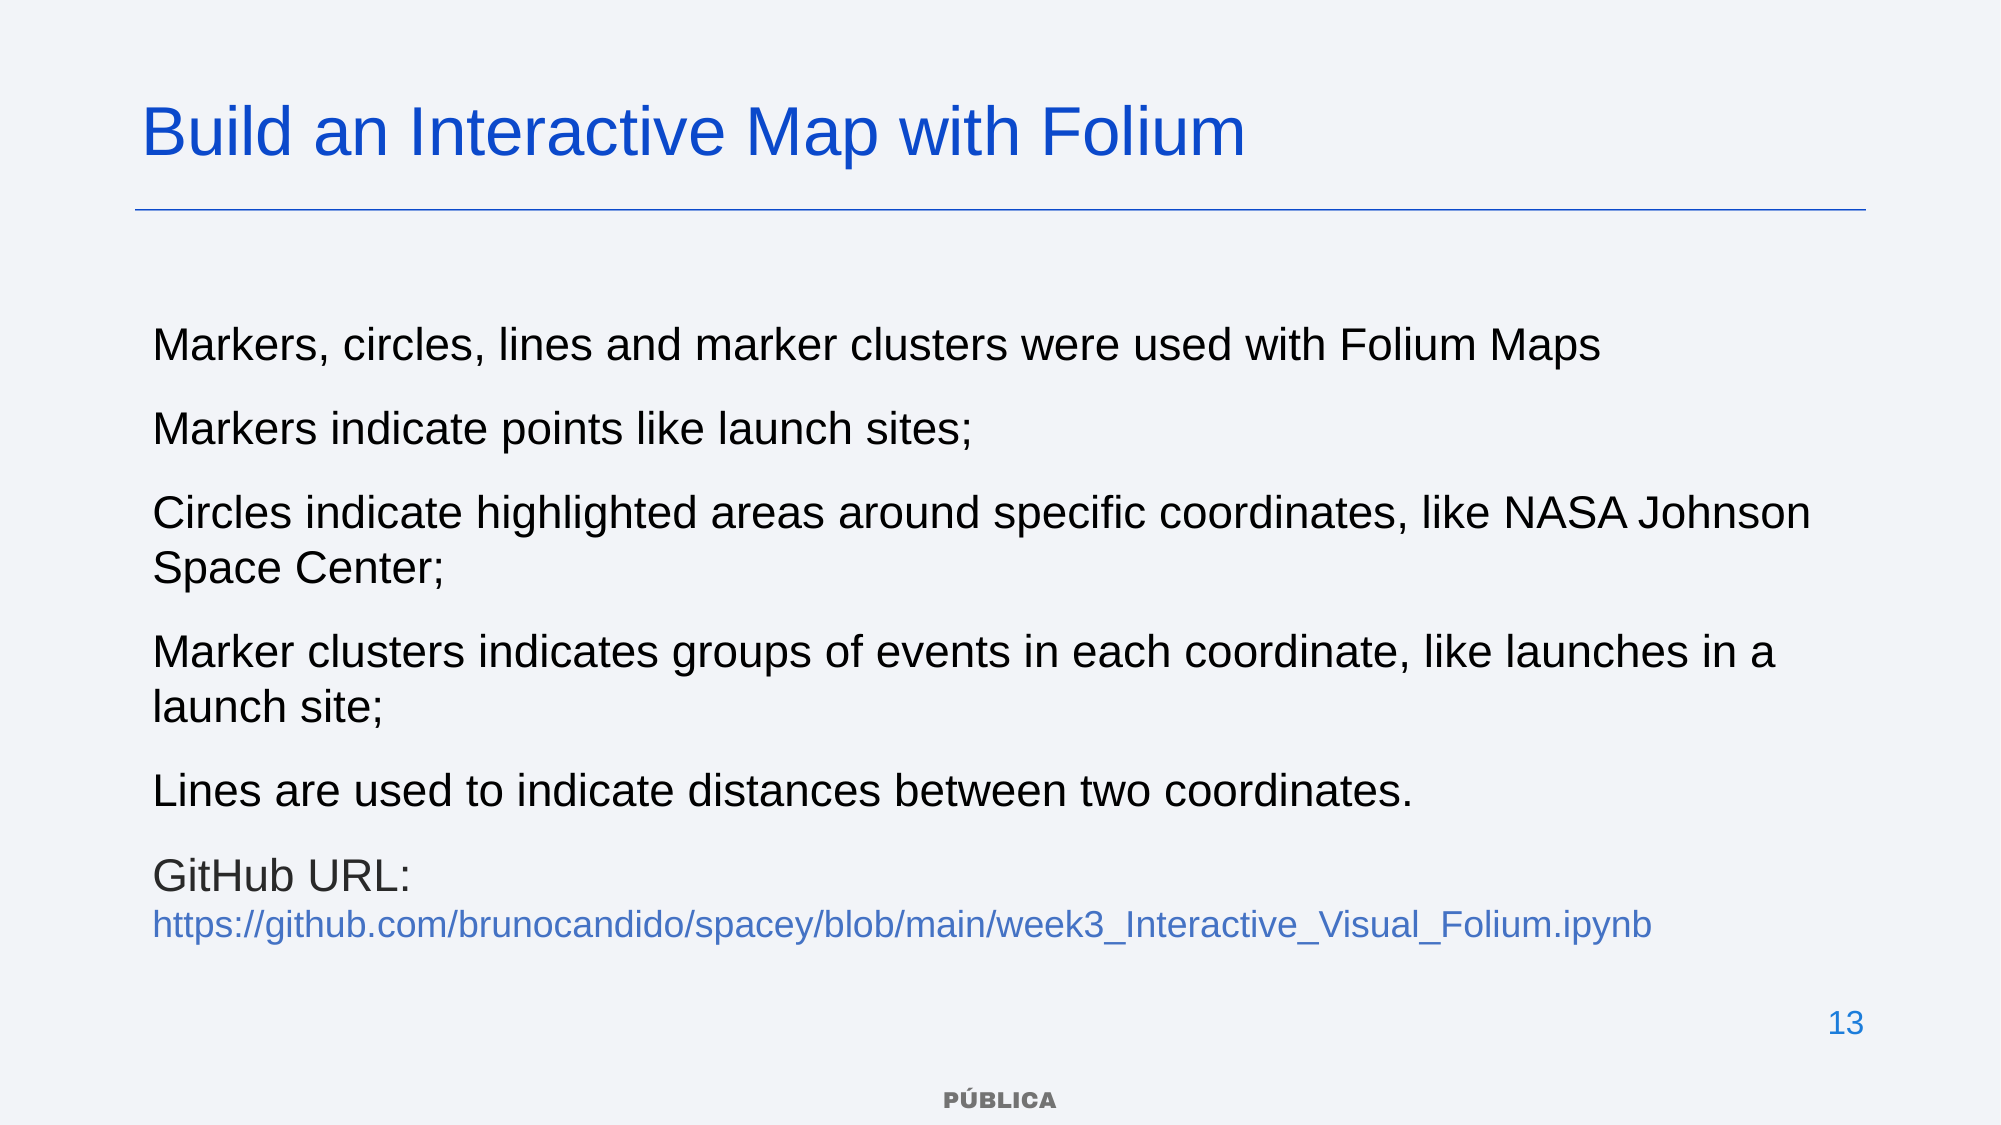

Build an Interactive Map with Folium
Markers, circles, lines and marker clusters were used with Folium Maps
Markers indicate points like launch sites;
Circles indicate highlighted areas around specific coordinates, like NASA Johnson Space Center;
Marker clusters indicates groups of events in each coordinate, like launches in a launch site;
Lines are used to indicate distances between two coordinates.
GitHub URL: https://github.com/brunocandido/spacey/blob/main/week3_Interactive_Visual_Folium.ipynb

13